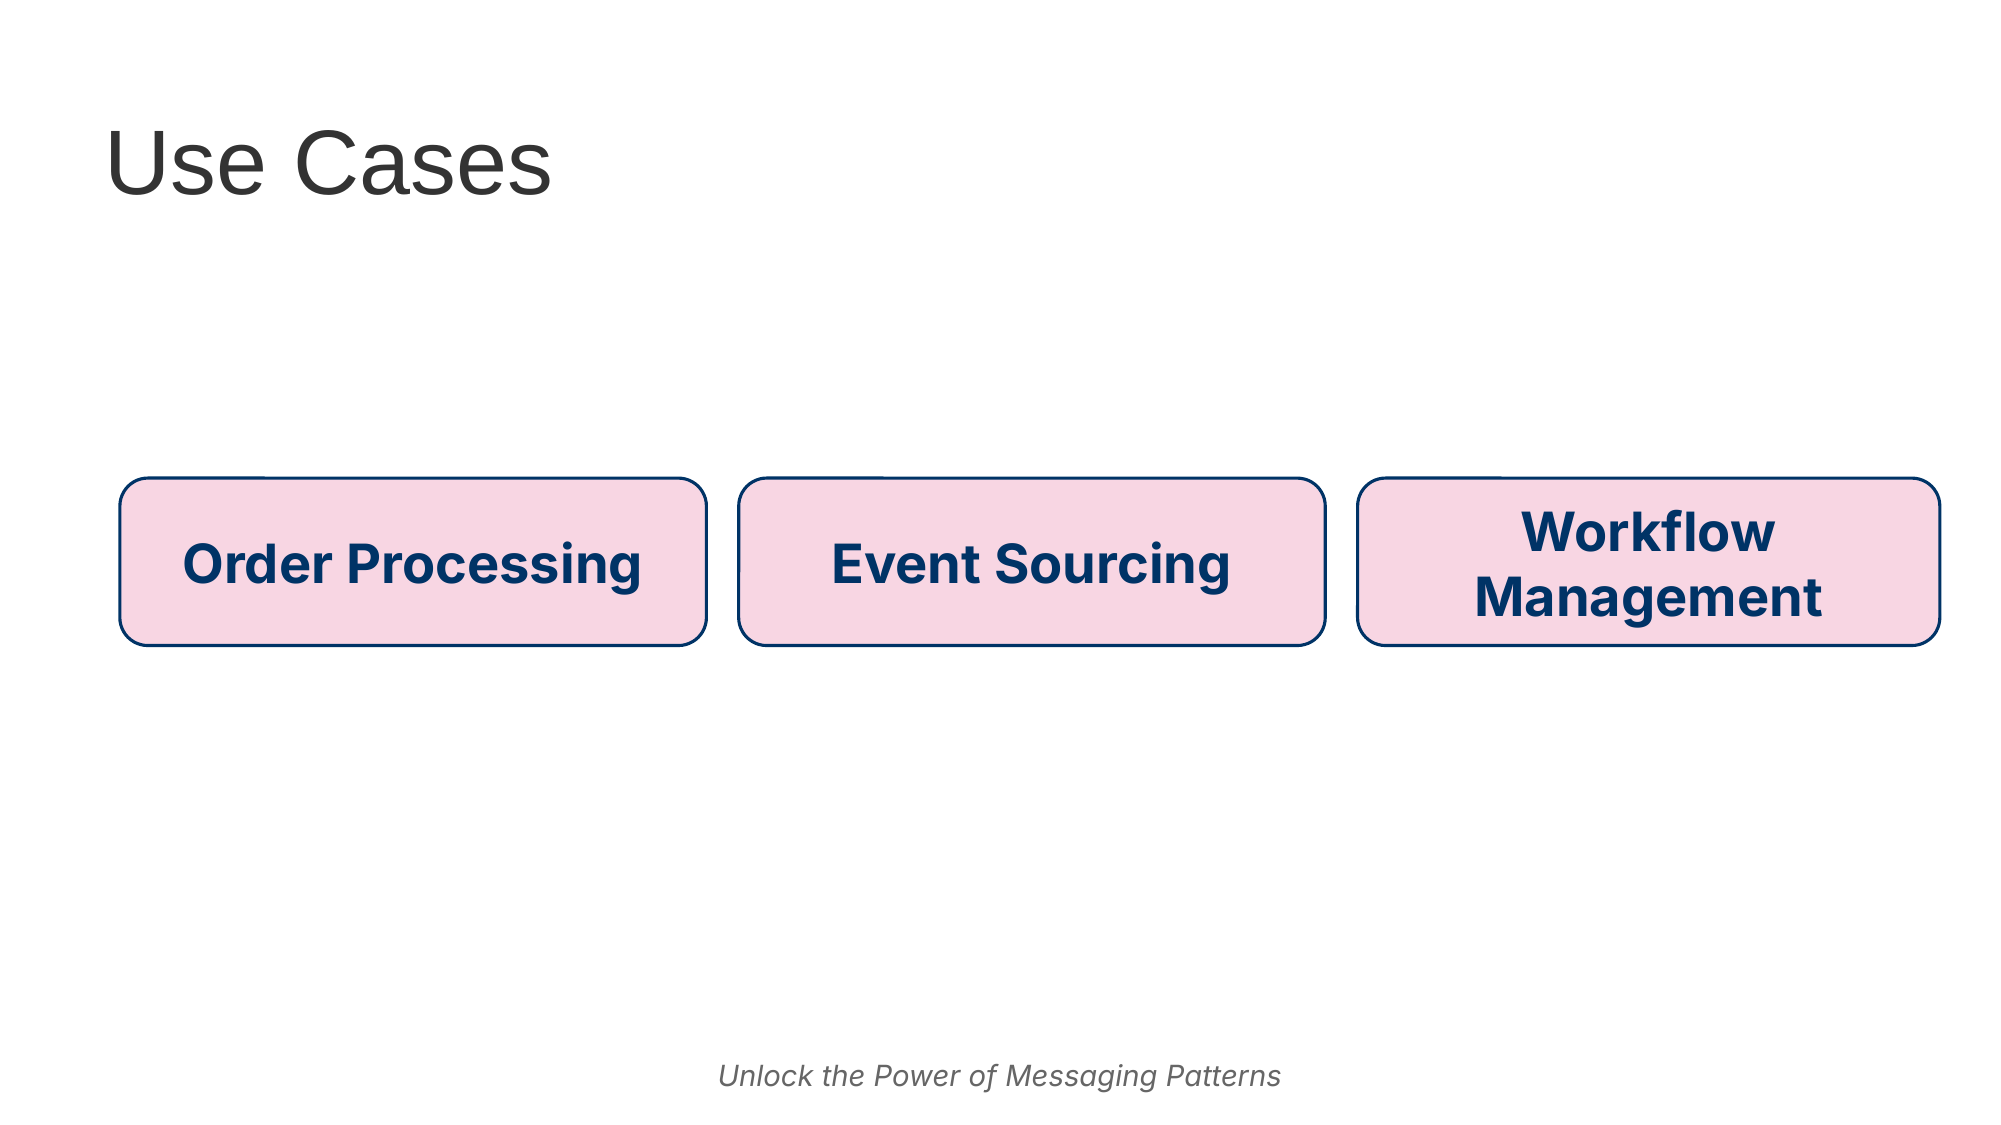

# Use Cases
Order Processing
Event Sourcing
Workflow Management